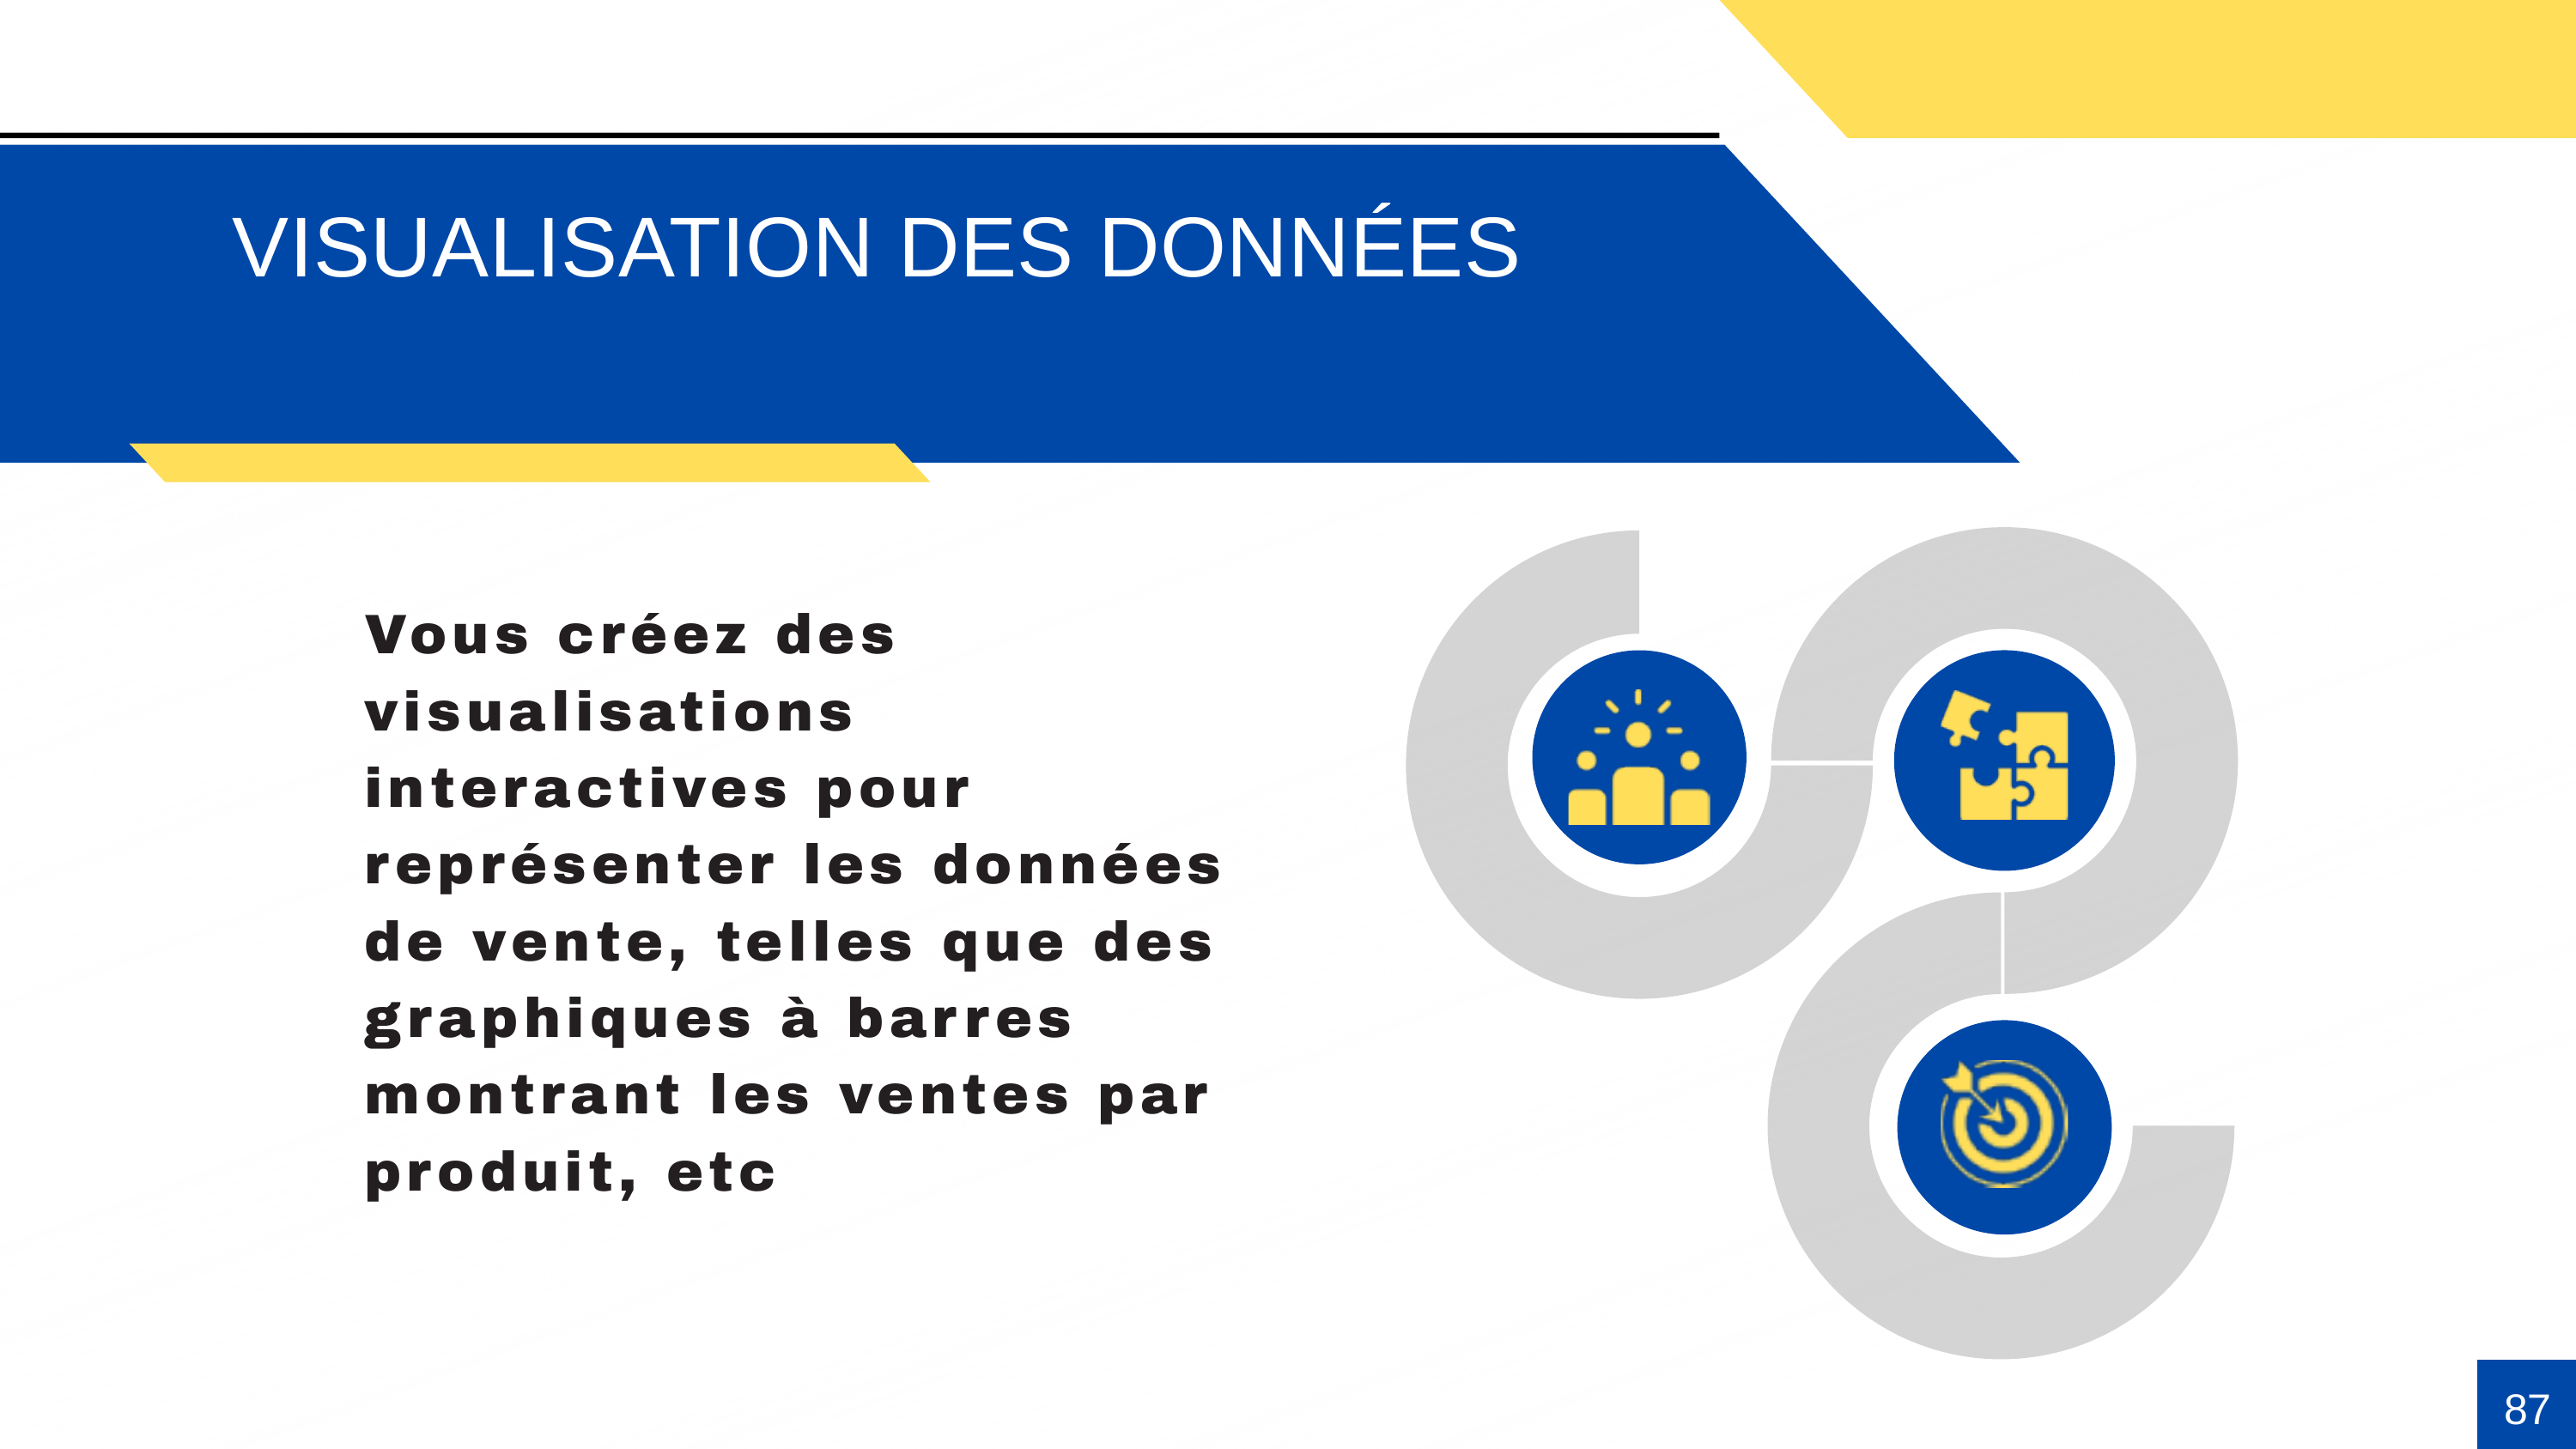

VISUALISATION DES DONNÉES

Vous créez des visualisations interactives pour représenter les données de vente, telles que des graphiques à barres montrant les ventes par produit, etc

87